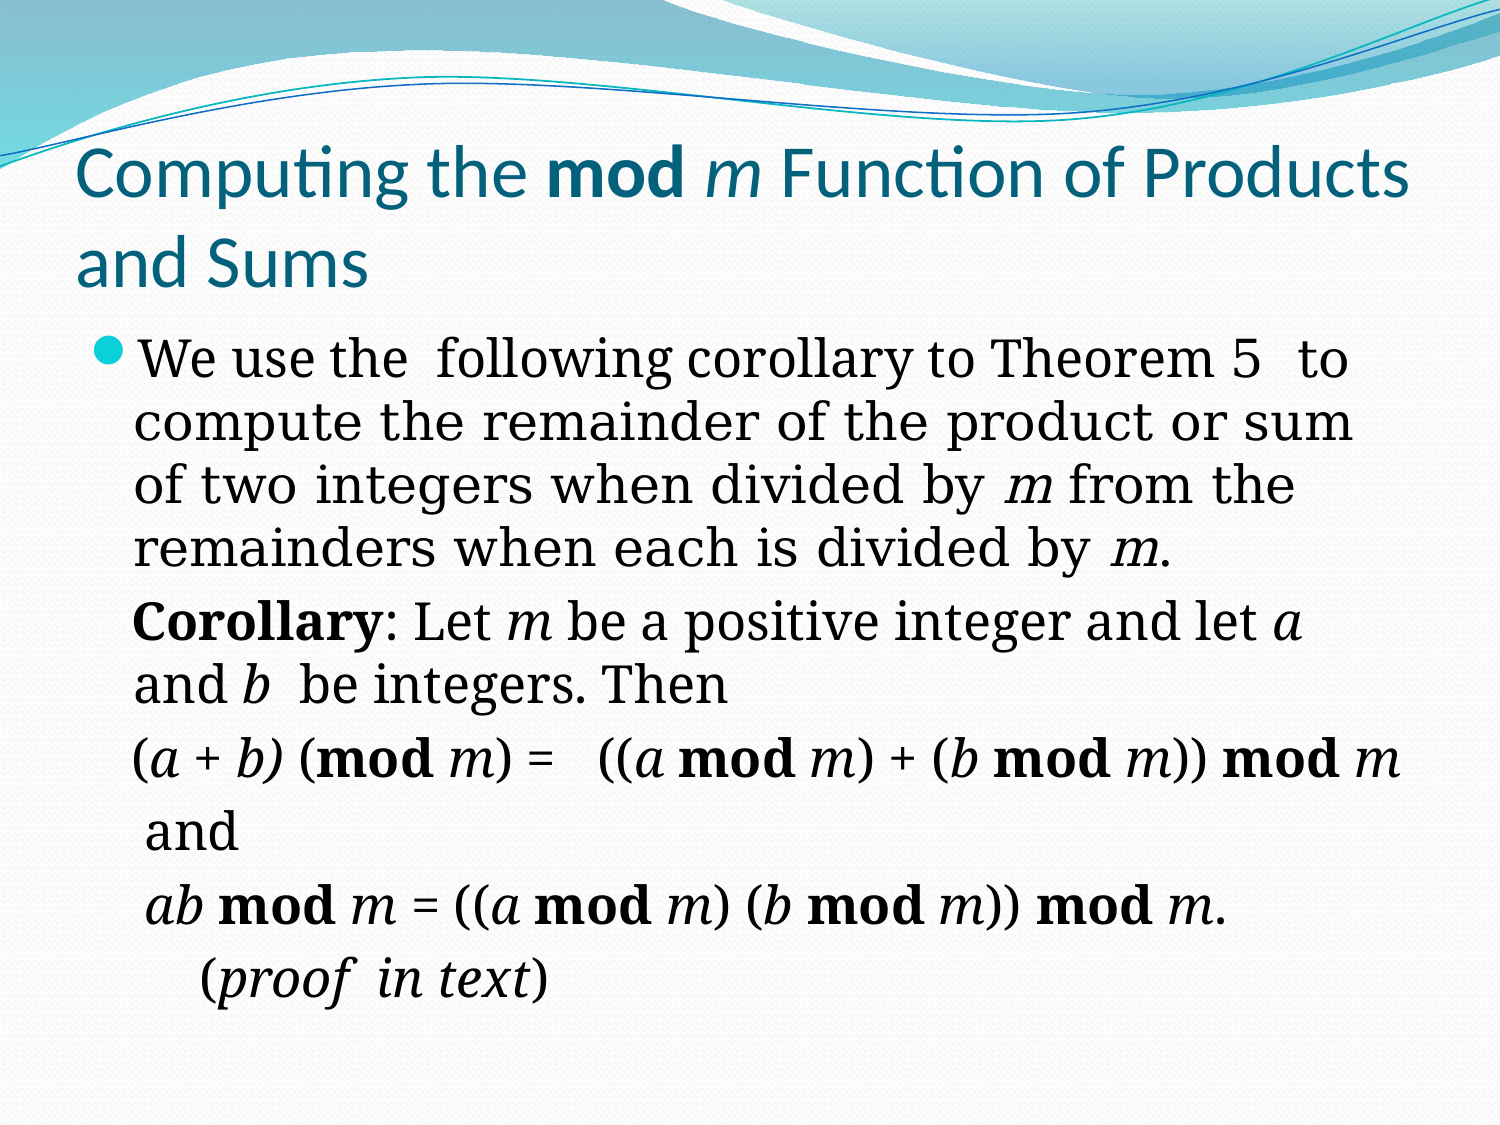

# Computing the mod m Function of Products and Sums
We use the  following corollary to Theorem 5  to  compute the remainder of the product or sum of two integers when divided by m from the remainders when each is divided by m.
   Corollary: Let m be a positive integer and let a and b  be integers. Then
   (a + b) (mod m) =   ((a mod m) + (b mod m)) mod m
    and
    ab mod m = ((a mod m) (b mod m)) mod m.
        (proof  in text)